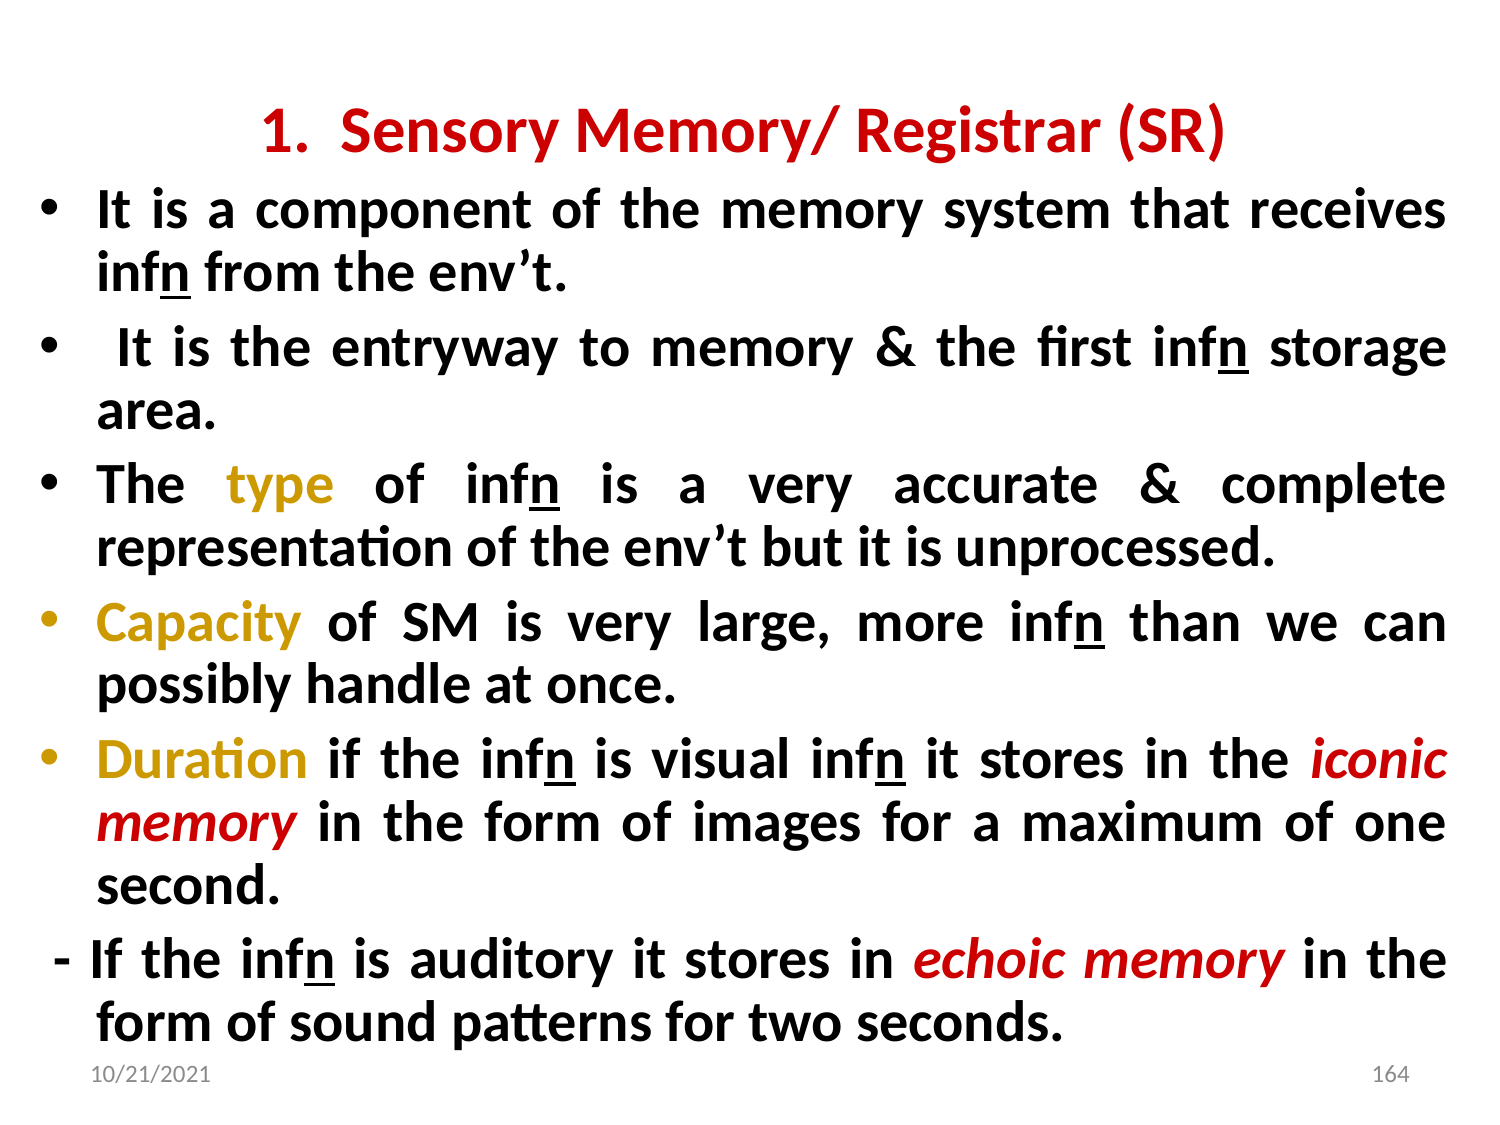

1.  Sensory Memory/ Registrar (SR)
It is a component of the memory system that receives infn from the env’t.
 It is the entryway to memory & the first infn storage area.
The type of infn is a very accurate & complete representation of the env’t but it is unprocessed.
Capacity of SM is very large, more infn than we can possibly handle at once.
Duration if the infn is visual infn it stores in the iconic memory in the form of images for a maximum of one second.
 - If the infn is auditory it stores in echoic memory in the form of sound patterns for two seconds.

10/21/2021

164